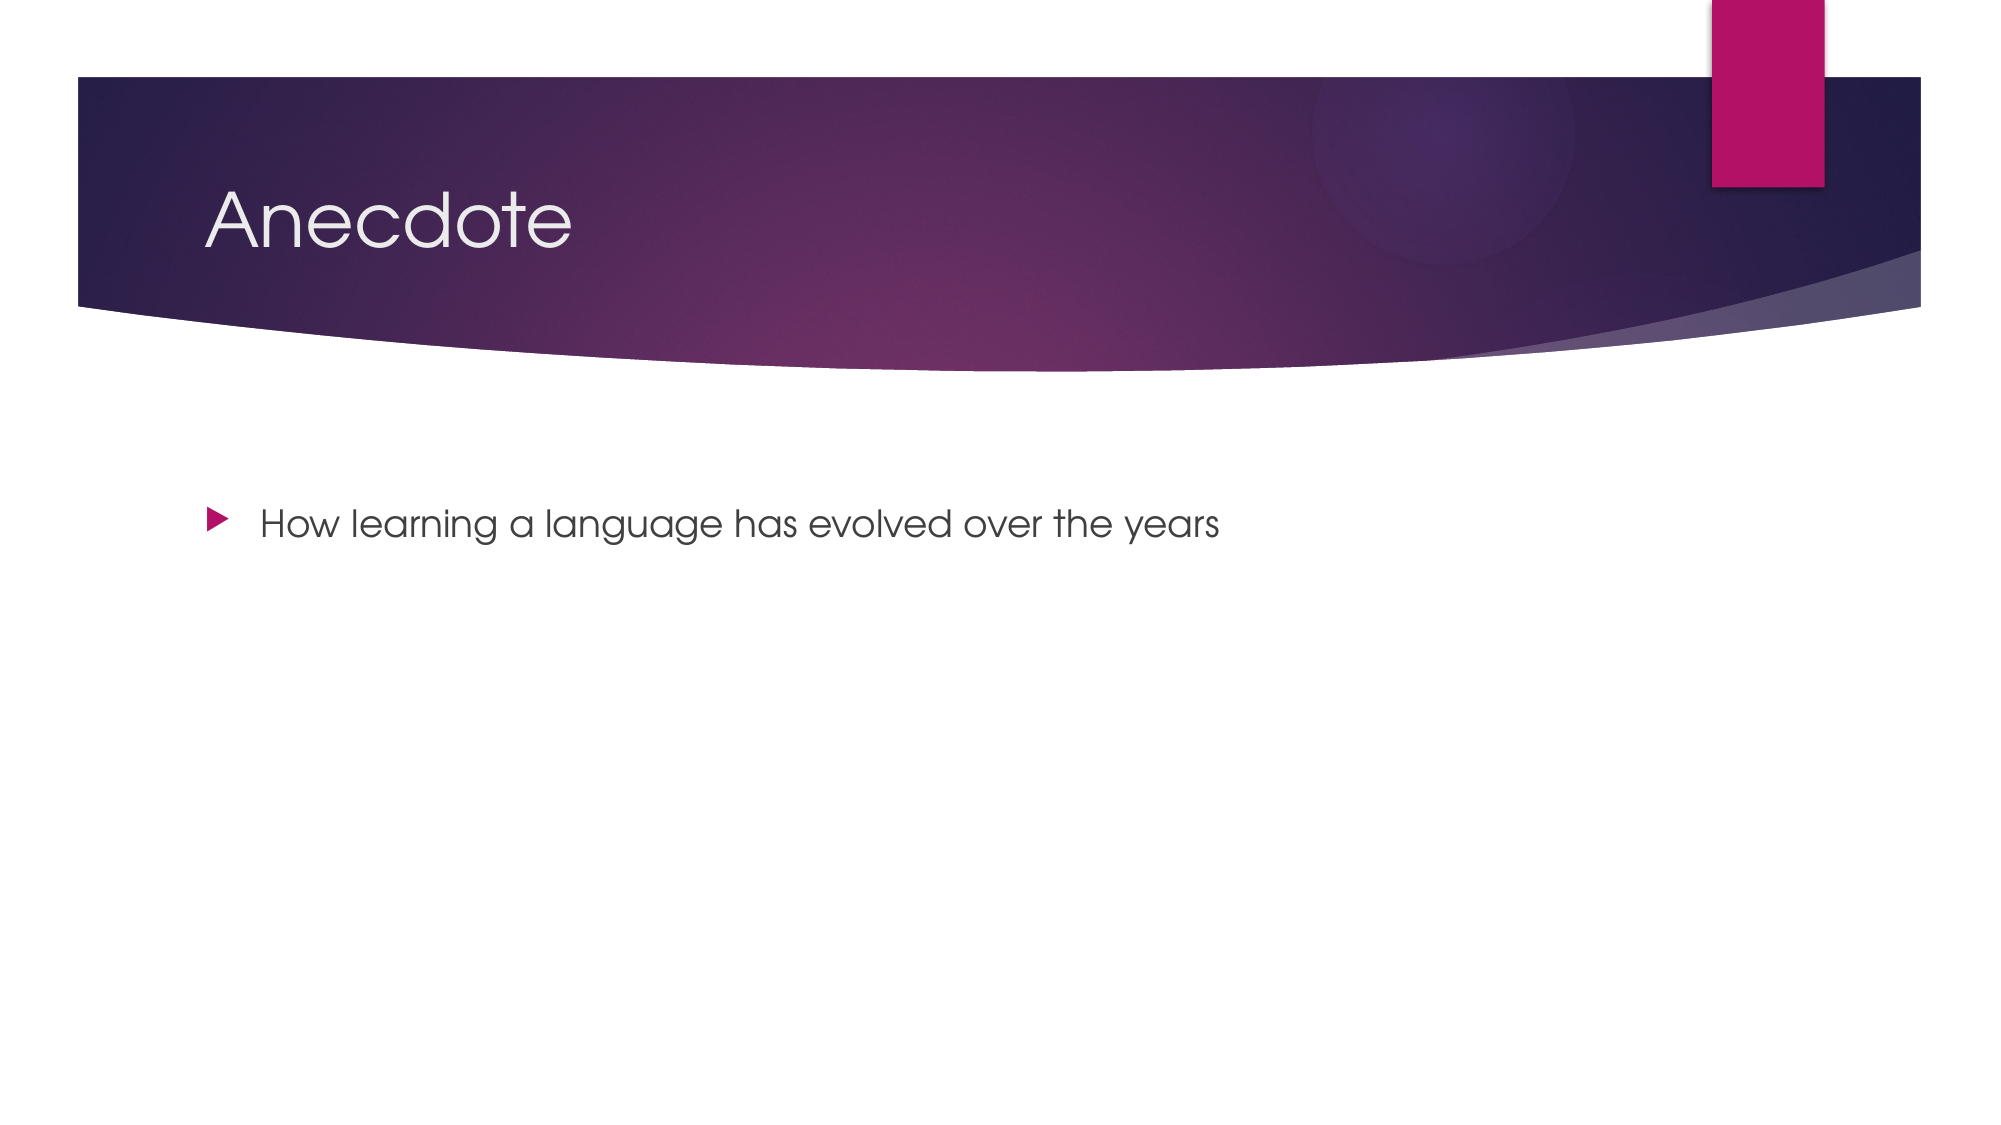

# Anecdote

How learning a language has evolved over the years